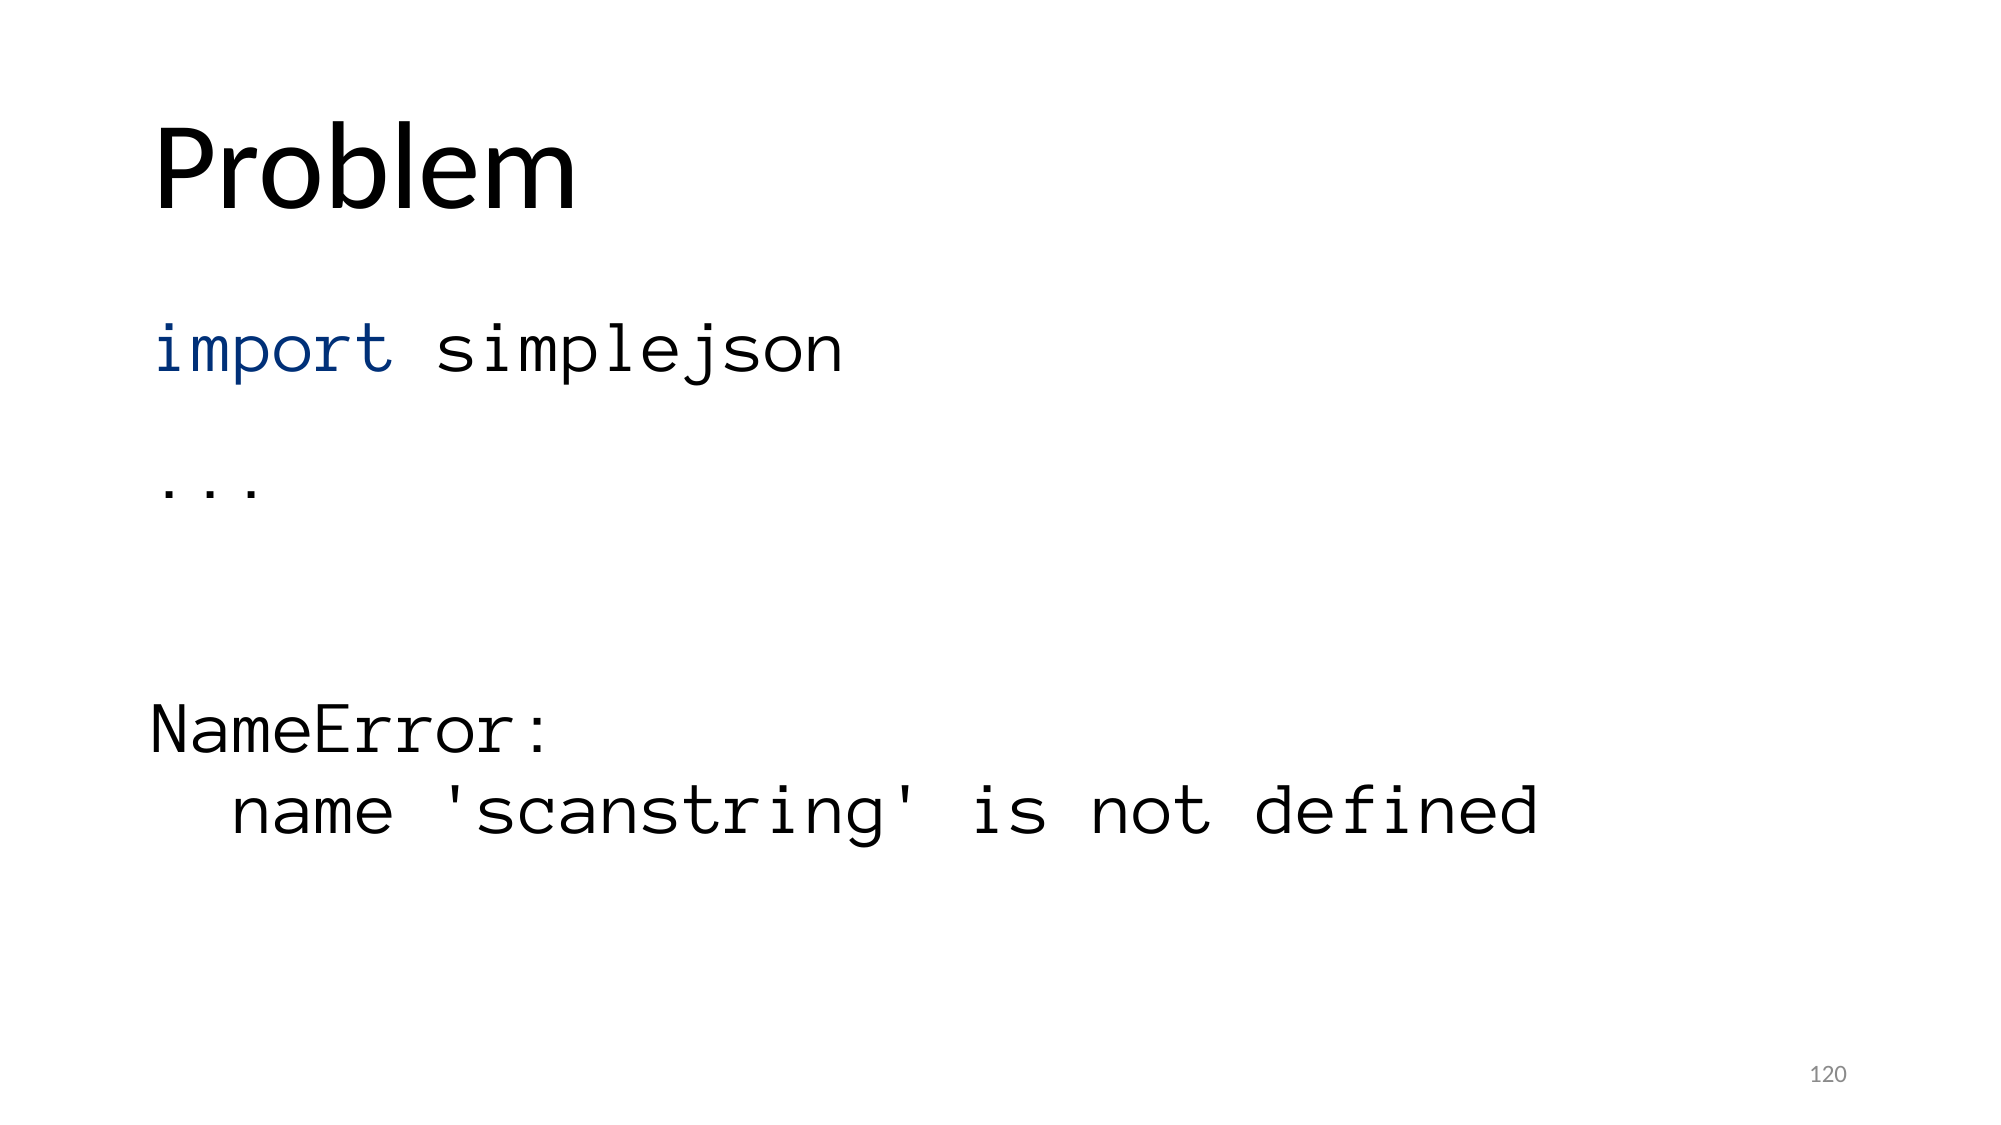

# Problem
import simplejson
...

NameError:
  name 'scanstring' is not defined
120